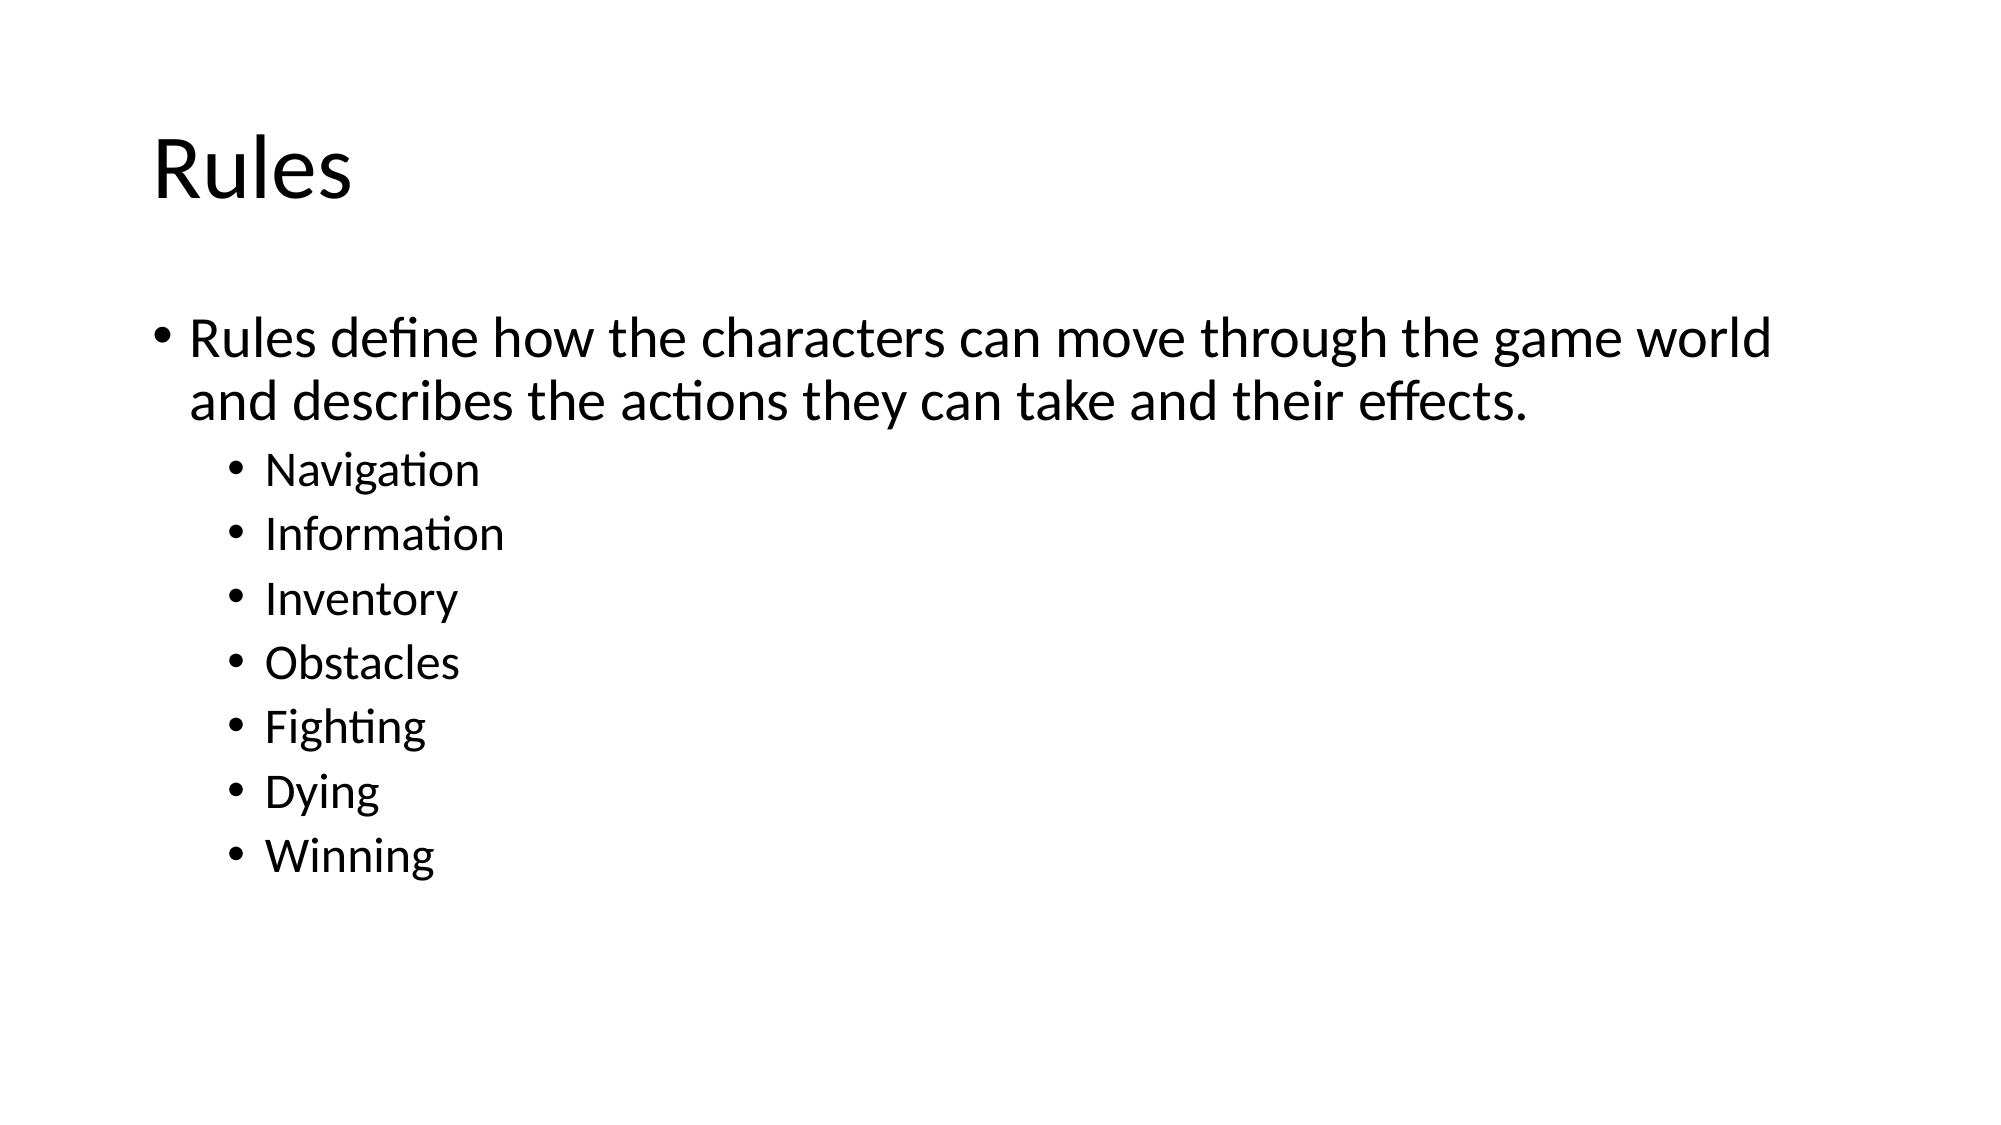

# Rules
Rules define how the characters can move through the game world and describes the actions they can take and their effects.
Navigation
Information
Inventory
Obstacles
Fighting
Dying
Winning